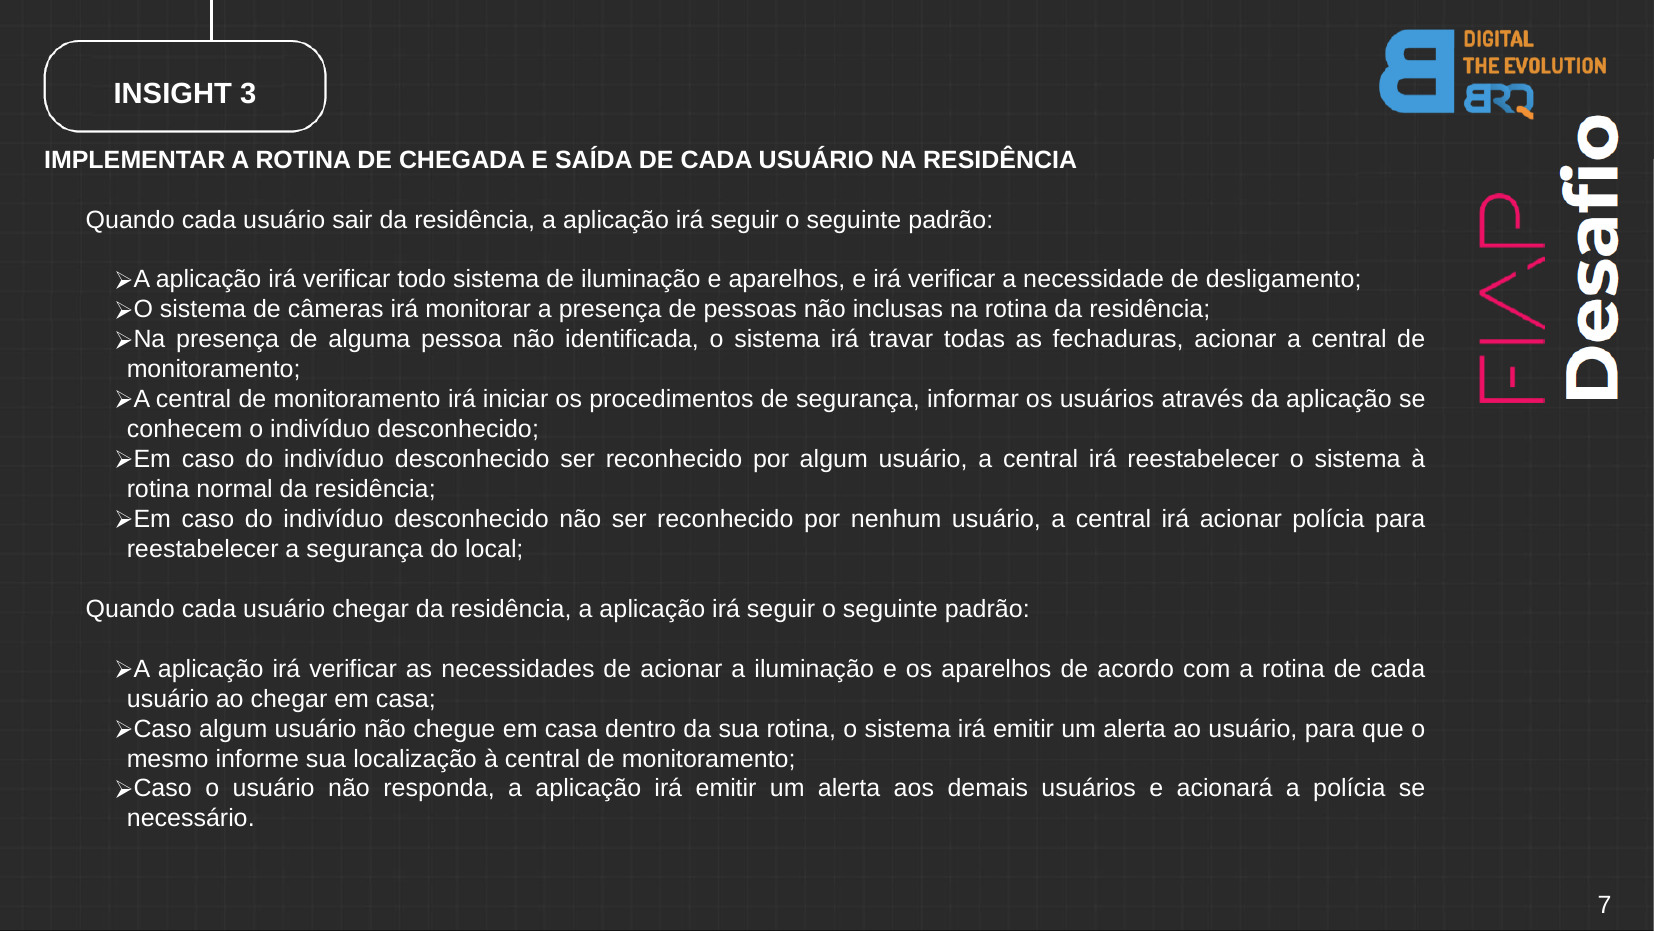

INSIGHT 3
IMPLEMENTAR A ROTINA DE CHEGADA E SAÍDA DE CADA USUÁRIO NA RESIDÊNCIA

Quando cada usuário sair da residência, a aplicação irá seguir o seguinte padrão:

A aplicação irá verificar todo sistema de iluminação e aparelhos, e irá verificar a necessidade de desligamento;
O sistema de câmeras irá monitorar a presença de pessoas não inclusas na rotina da residência;
Na presença de alguma pessoa não identificada, o sistema irá travar todas as fechaduras, acionar a central de monitoramento;
A central de monitoramento irá iniciar os procedimentos de segurança, informar os usuários através da aplicação se conhecem o indivíduo desconhecido;
Em caso do indivíduo desconhecido ser reconhecido por algum usuário, a central irá reestabelecer o sistema à rotina normal da residência;
Em caso do indivíduo desconhecido não ser reconhecido por nenhum usuário, a central irá acionar polícia para reestabelecer a segurança do local;

Quando cada usuário chegar da residência, a aplicação irá seguir o seguinte padrão:

A aplicação irá verificar as necessidades de acionar a iluminação e os aparelhos de acordo com a rotina de cada usuário ao chegar em casa;
Caso algum usuário não chegue em casa dentro da sua rotina, o sistema irá emitir um alerta ao usuário, para que o mesmo informe sua localização à central de monitoramento;
Caso o usuário não responda, a aplicação irá emitir um alerta aos demais usuários e acionará a polícia se necessário.